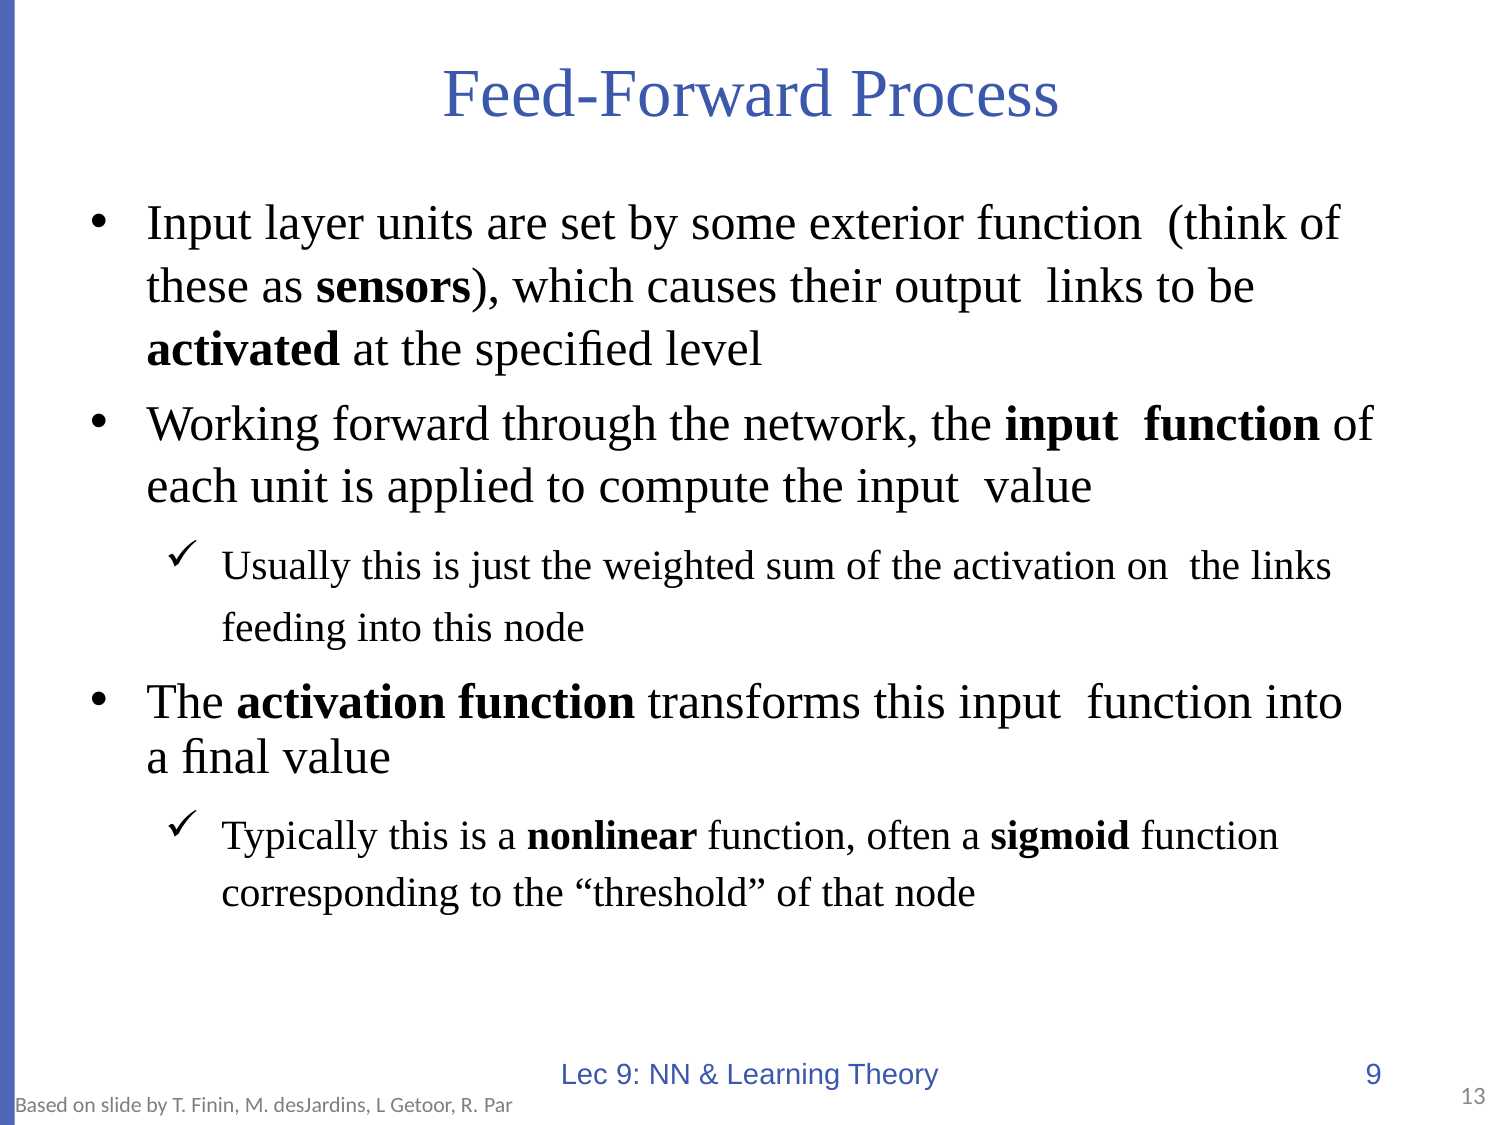

# Feed-Forward Process
Input layer units are set by some exterior function  (think of these as sensors), which causes their output  links to be activated at the speciﬁed level
Working forward through the network, the input  function of each unit is applied to compute the input  value
Usually this is just the weighted sum of the activation on  the links feeding into this node
The activation function transforms this input  function into a ﬁnal value
Typically this is a nonlinear function, often a sigmoid function corresponding to the “threshold” of that node
Lec 9: NN & Learning Theory
9
13
Based on slide by T. Finin, M. desJardins, L Getoor, R. Par